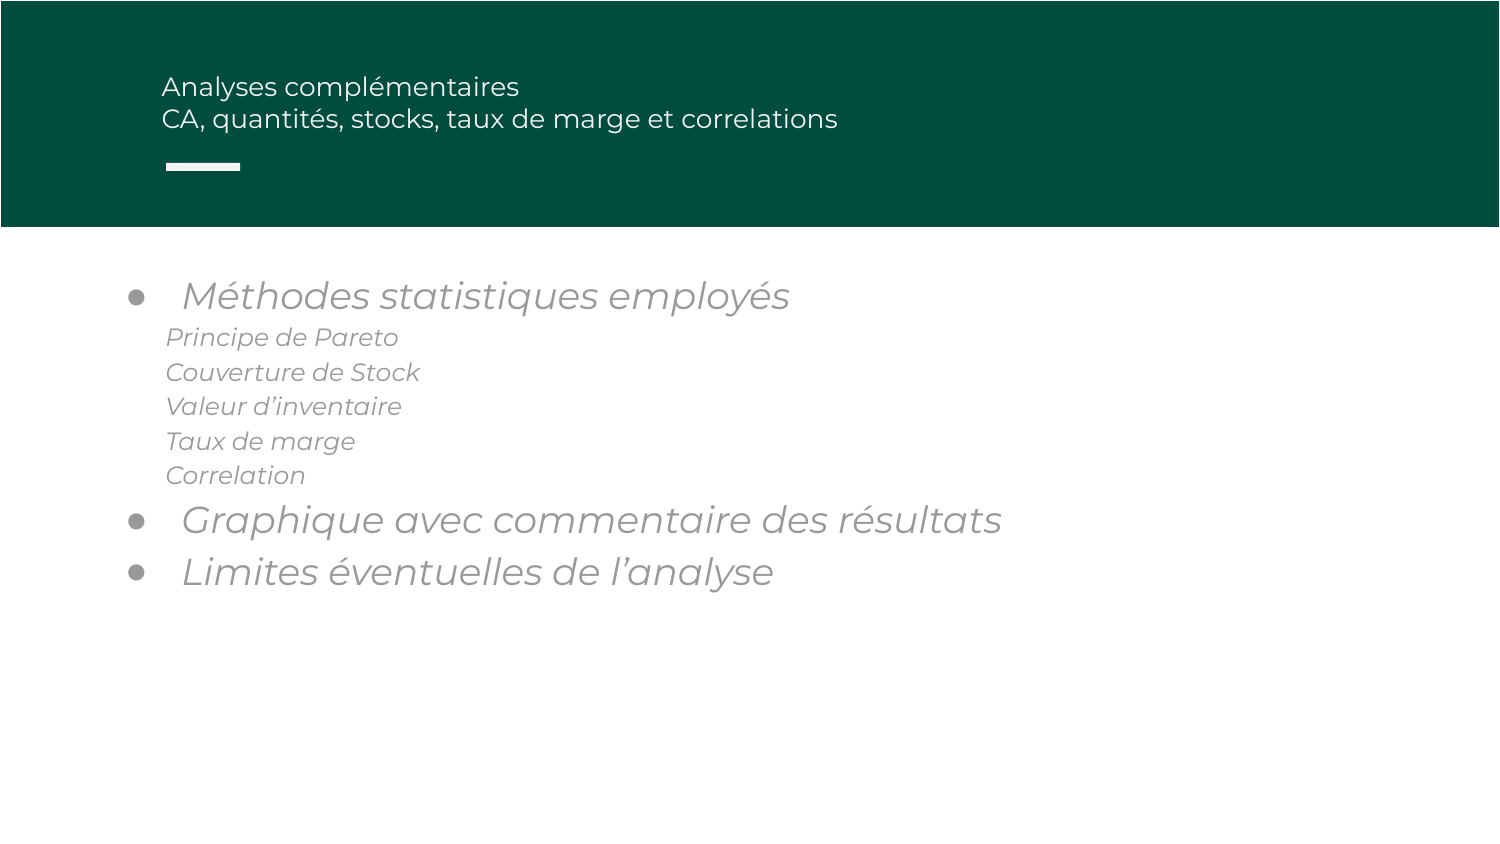

Analyses complémentaires
CA, quantités, stocks, taux de marge et correlations

# Méthodes statistiques employés
Principe de Pareto
Couverture de Stock
Valeur d’inventaire
Taux de marge
Correlation
Graphique avec commentaire des résultats
Limites éventuelles de l’analyse